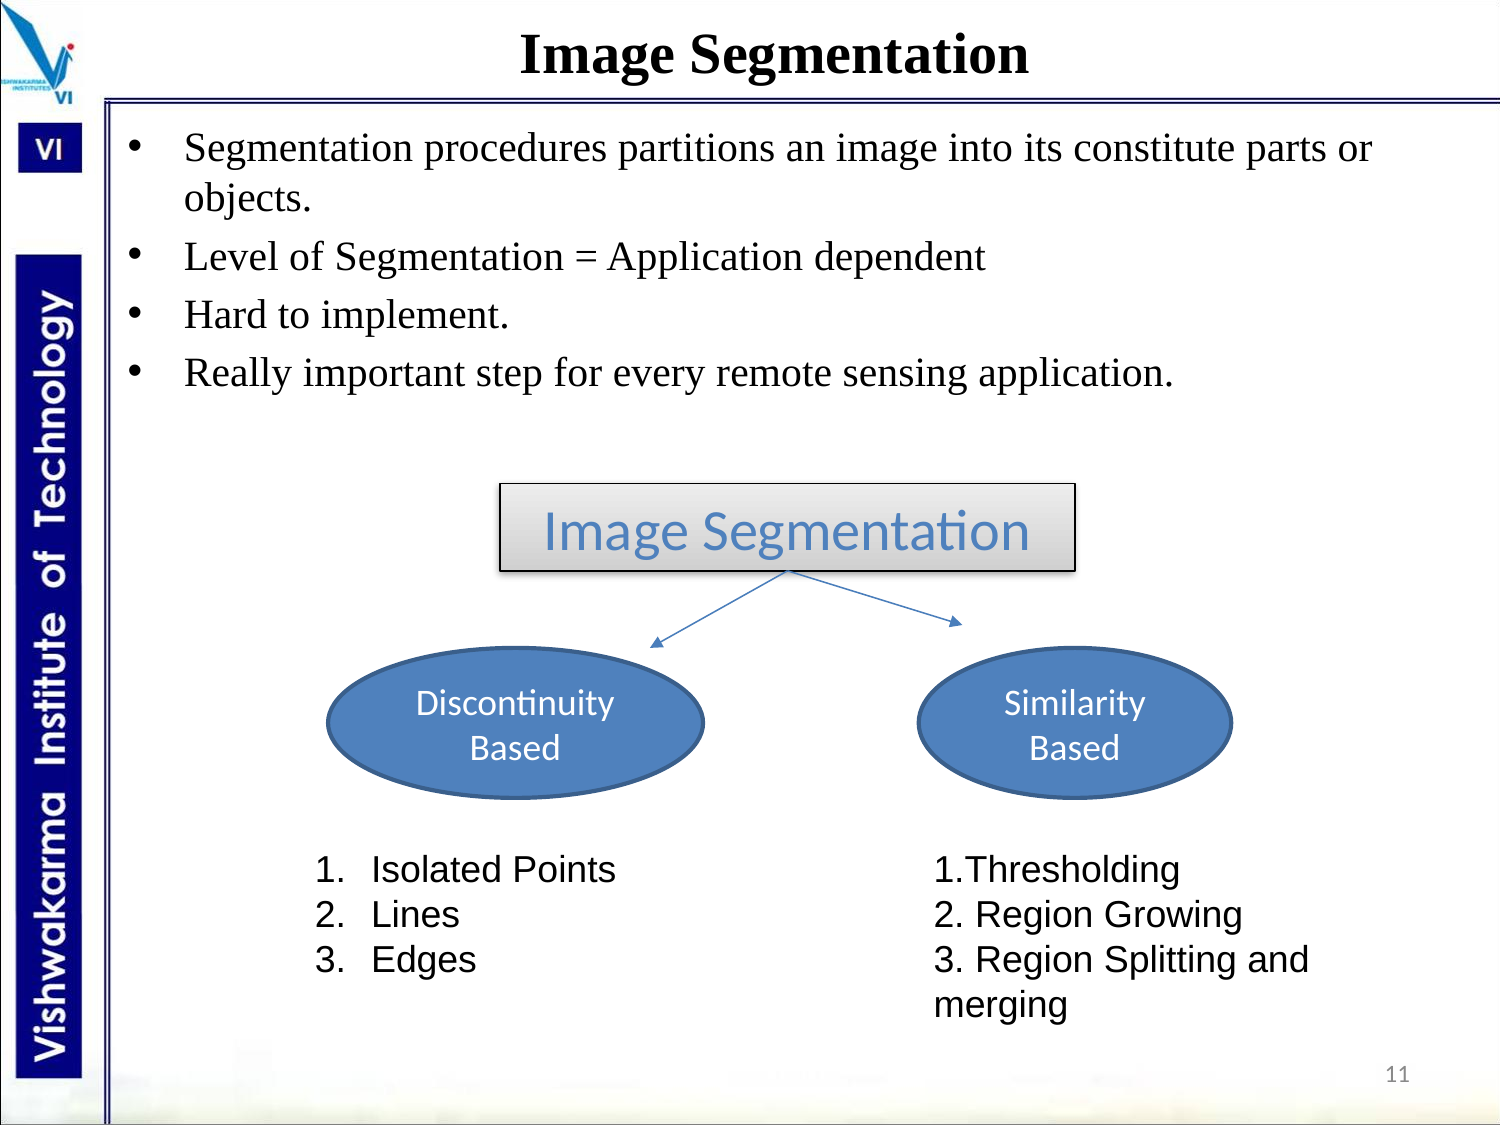

# Image Segmentation
Segmentation procedures partitions an image into its constitute parts or objects.
Level of Segmentation = Application dependent
Hard to implement.
Really important step for every remote sensing application.

Image Segmentation
Discontinuity Based
Similarity Based
Isolated Points
Lines
Edges
1.Thresholding
2. Region Growing
3. Region Splitting and merging
11